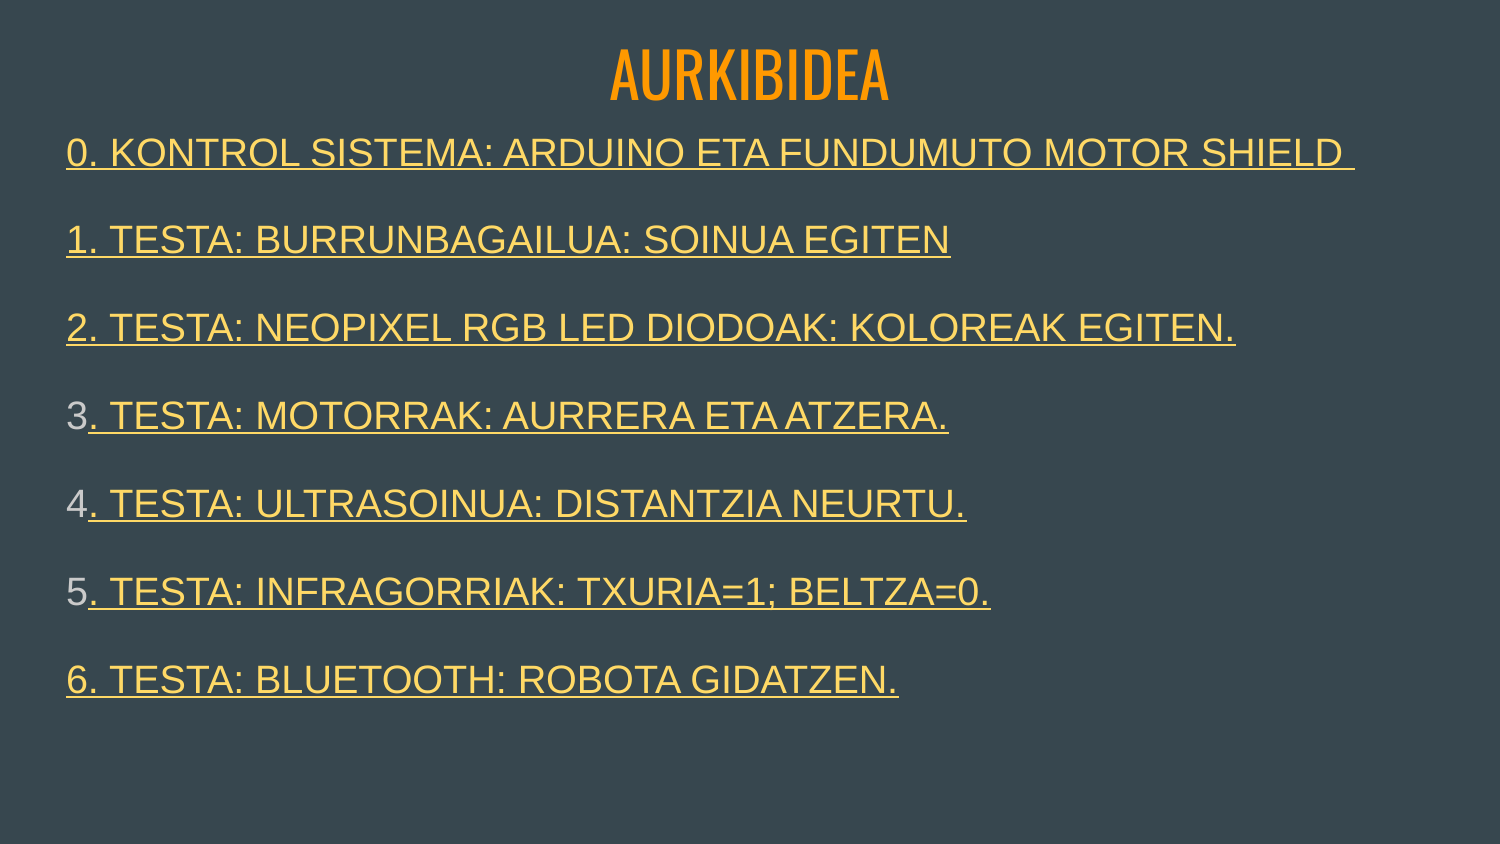

# AURKIBIDEA
0. KONTROL SISTEMA: ARDUINO ETA FUNDUMUTO MOTOR SHIELD
1. TESTA: BURRUNBAGAILUA: SOINUA EGITEN
2. TESTA: NEOPIXEL RGB LED DIODOAK: KOLOREAK EGITEN.
3. TESTA: MOTORRAK: AURRERA ETA ATZERA.
4. TESTA: ULTRASOINUA: DISTANTZIA NEURTU.
5. TESTA: INFRAGORRIAK: TXURIA=1; BELTZA=0.
6. TESTA: BLUETOOTH: ROBOTA GIDATZEN.